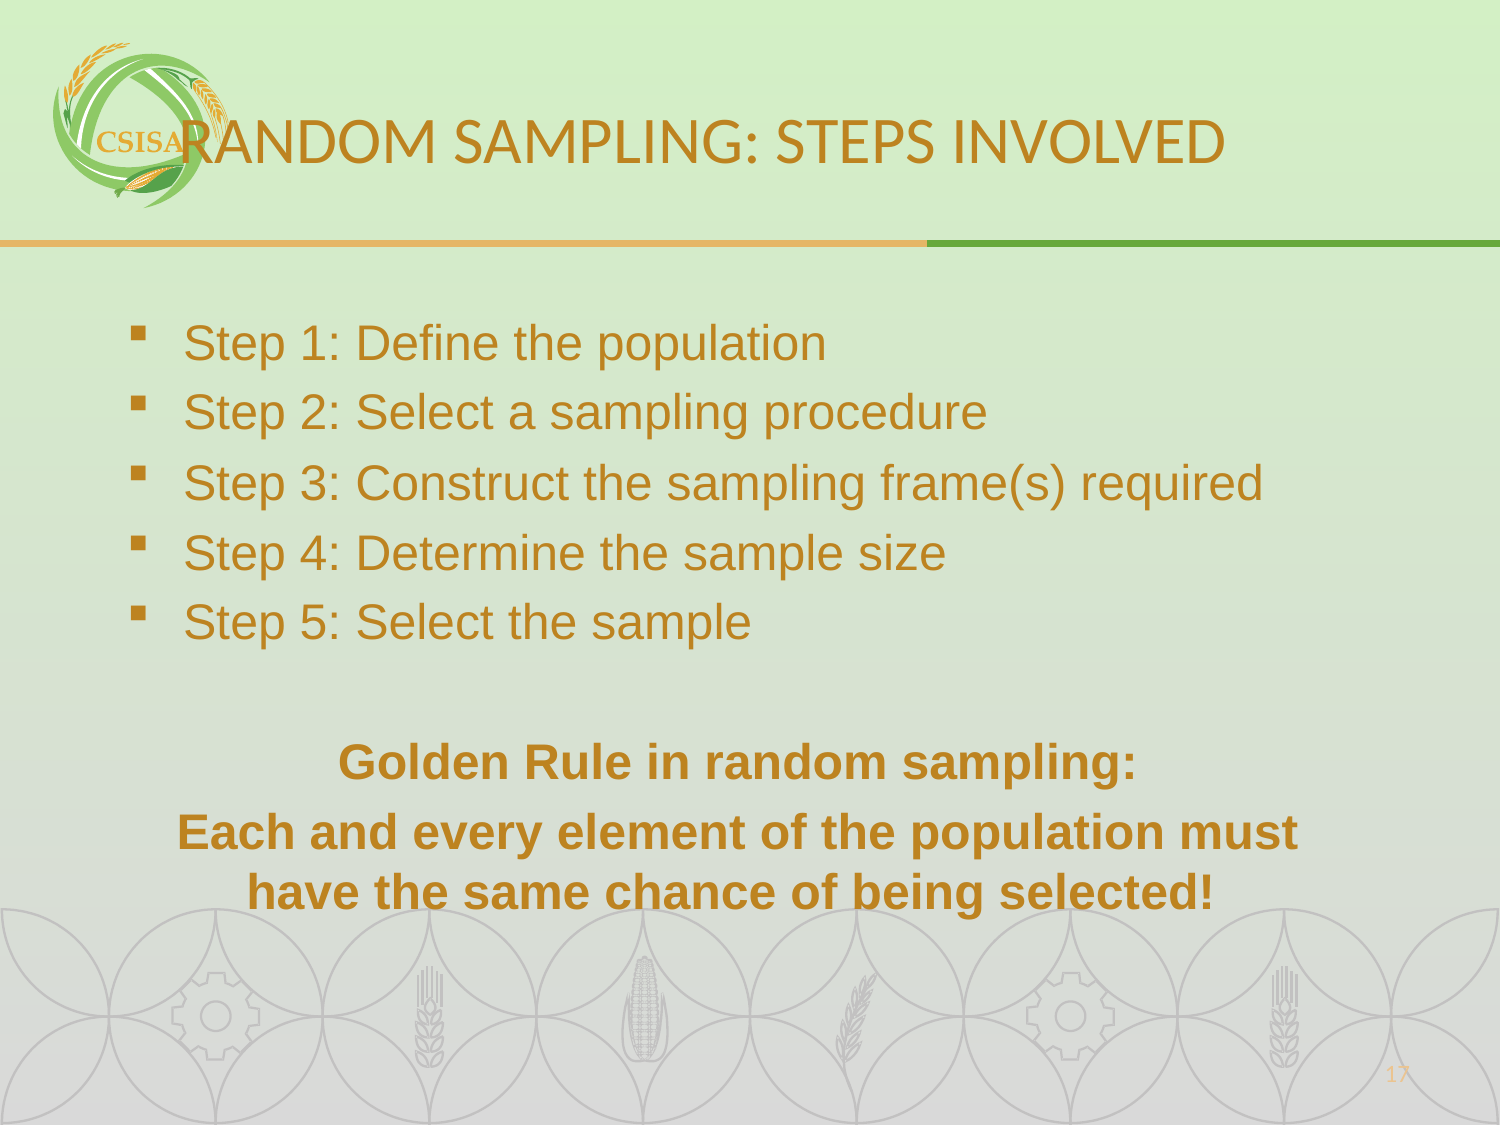

Random sampling: steps involved
Step 1: Define the population
Step 2: Select a sampling procedure
Step 3: Construct the sampling frame(s) required
Step 4: Determine the sample size
Step 5: Select the sample

Golden Rule in random sampling:
Each and every element of the population must have the same chance of being selected!
17